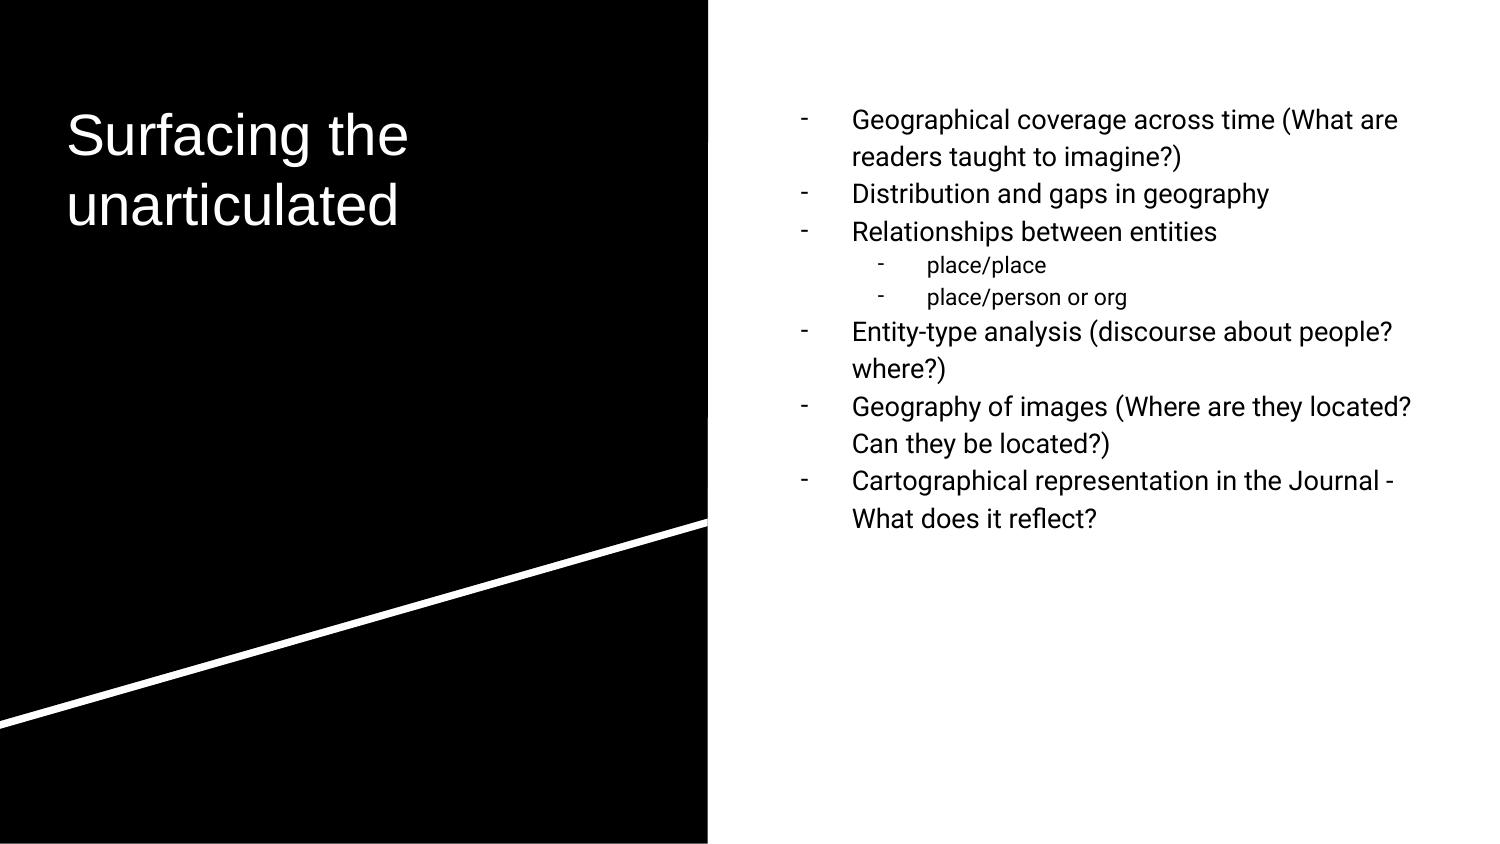

# Surfacing the unarticulated
Geographical coverage across time (What are readers taught to imagine?)
Distribution and gaps in geography
Relationships between entities
place/place
place/person or org
Entity-type analysis (discourse about people? where?)
Geography of images (Where are they located? Can they be located?)
Cartographical representation in the Journal - What does it reflect?